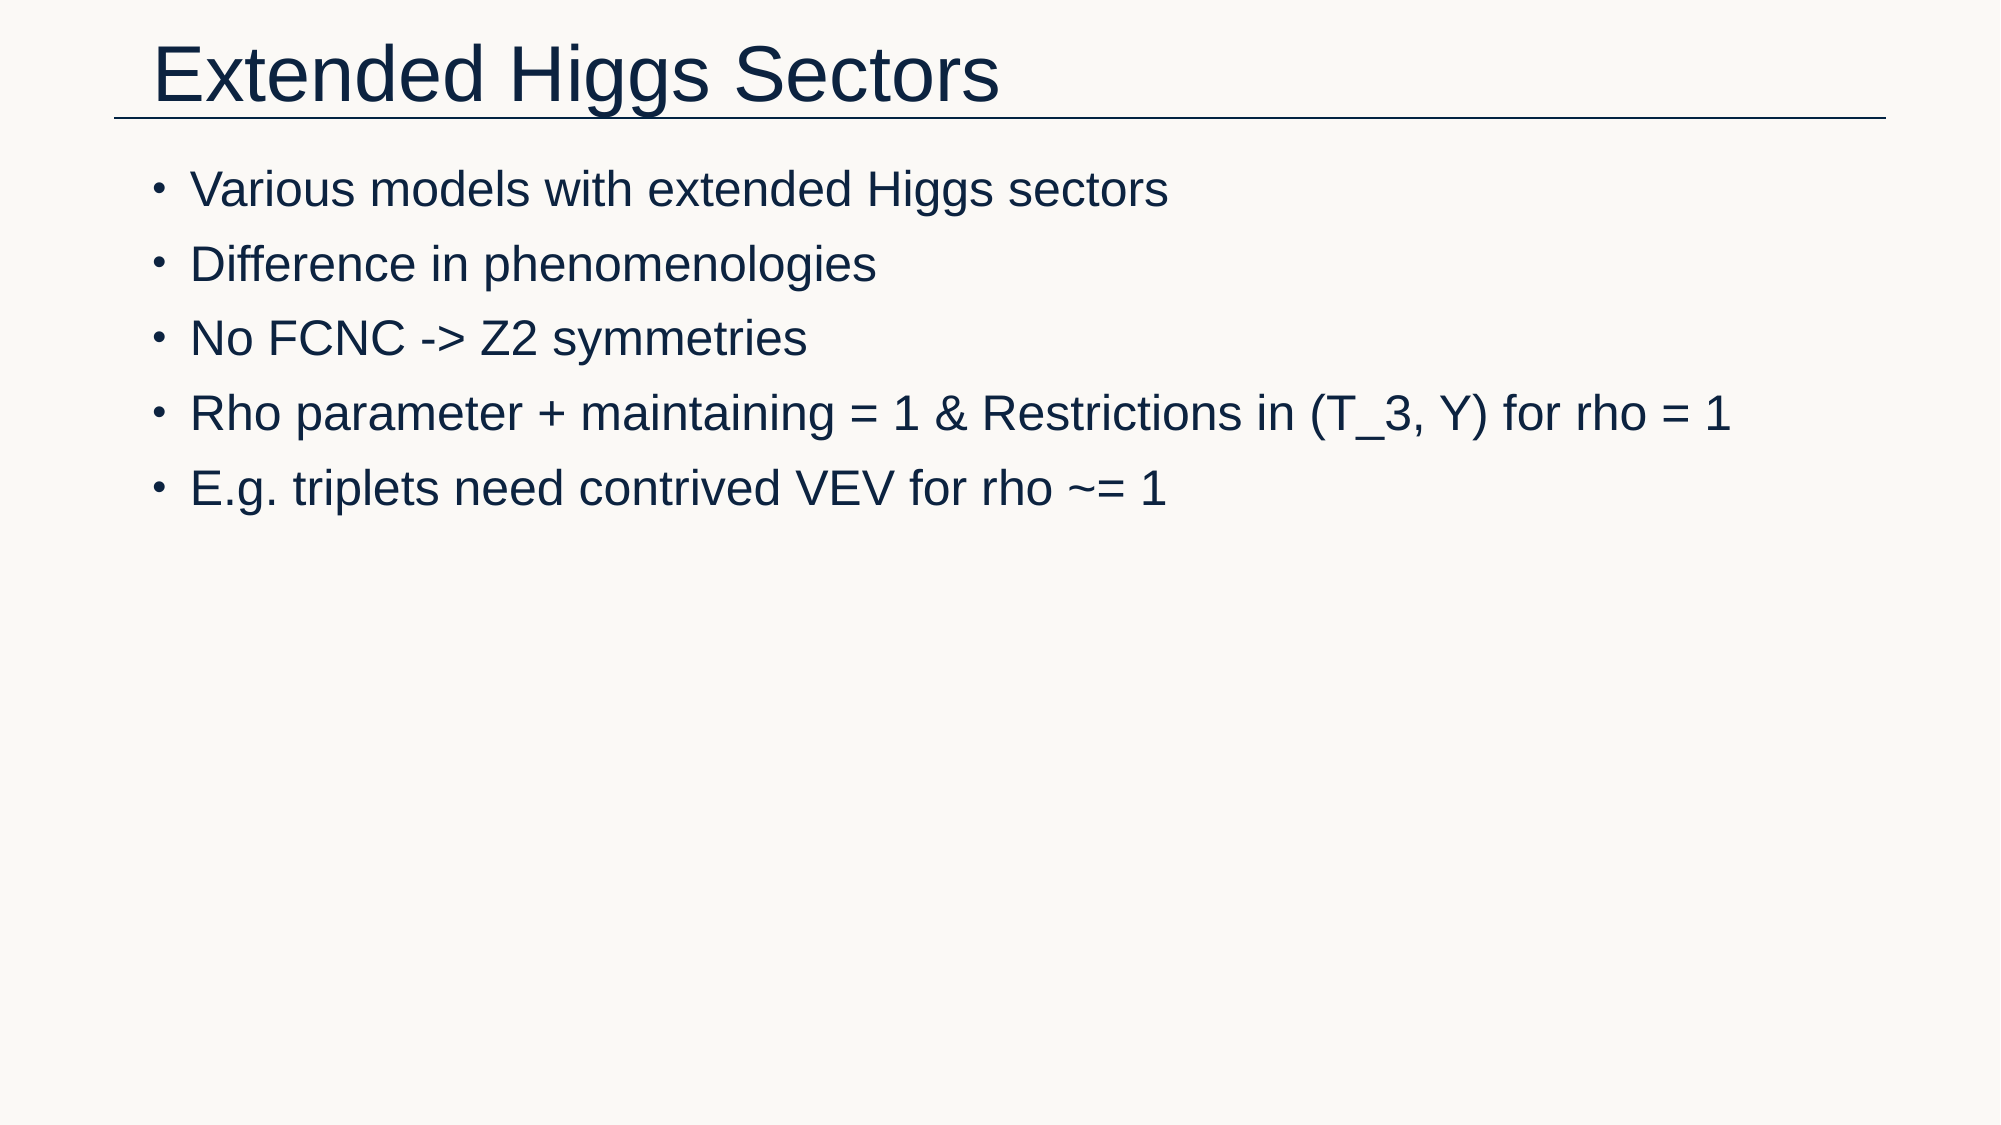

# Extended Higgs Sectors
Various models with extended Higgs sectors
Difference in phenomenologies
No FCNC -> Z2 symmetries
Rho parameter + maintaining = 1 & Restrictions in (T_3, Y) for rho = 1
E.g. triplets need contrived VEV for rho ~= 1